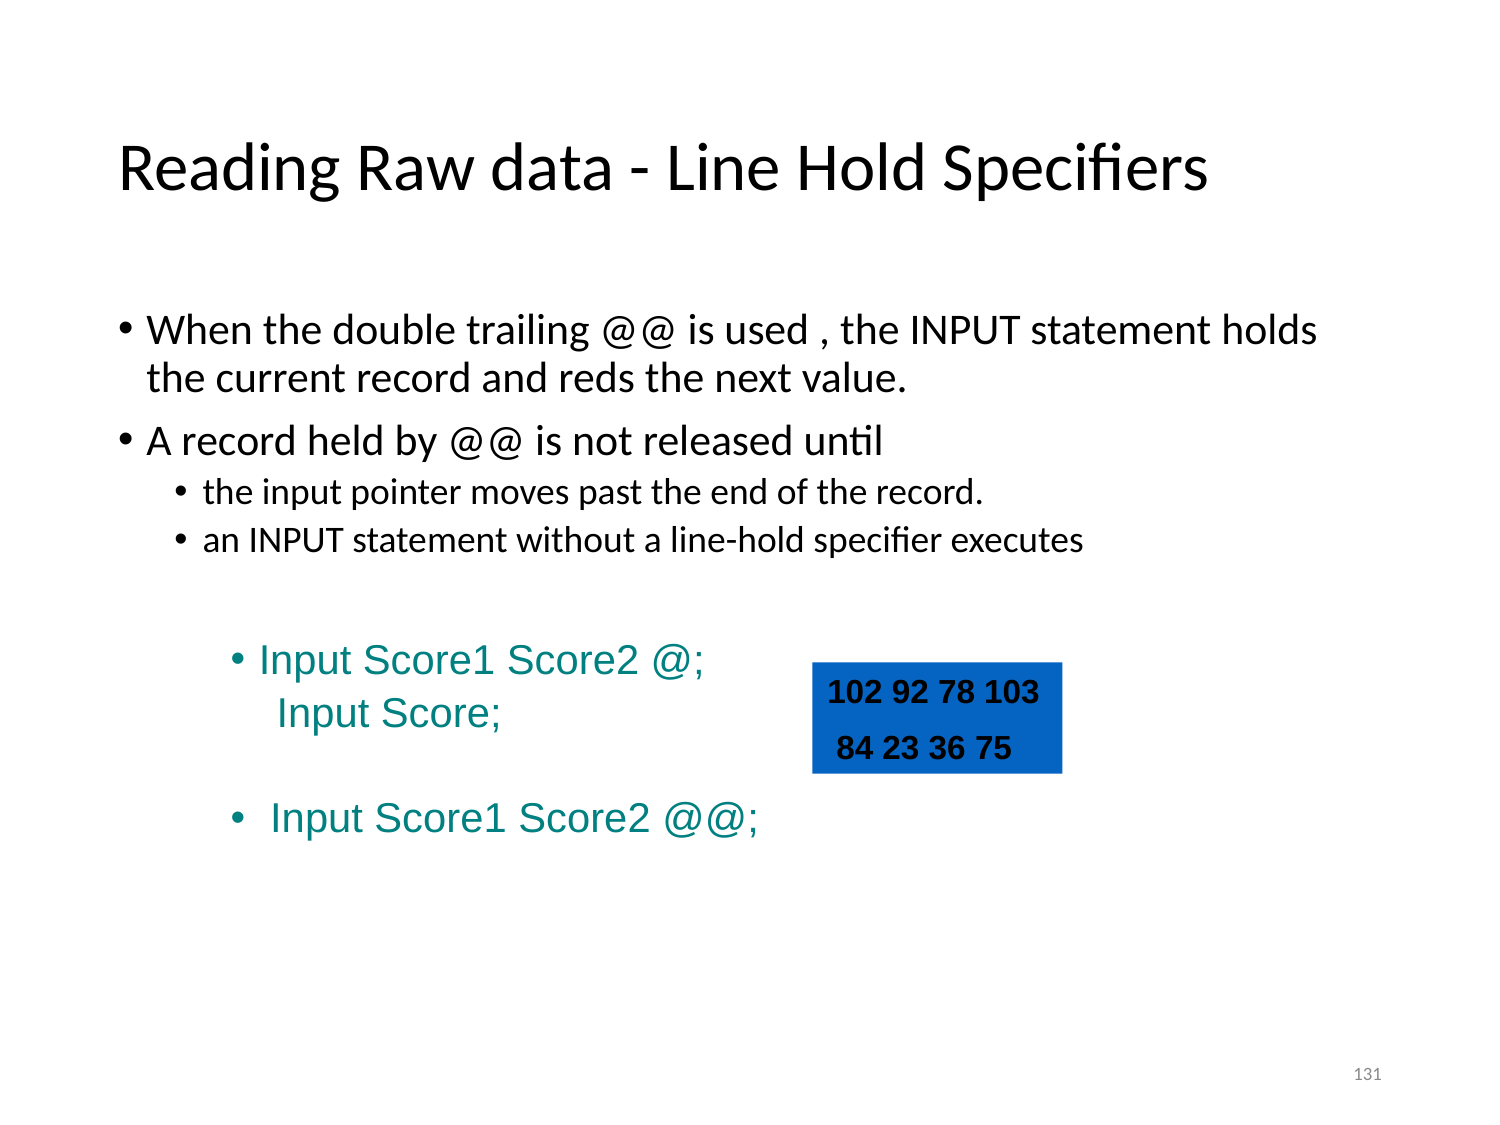

# Reading Raw data - Line Hold Specifiers
When the double trailing @@ is used , the INPUT statement holds the current record and reds the next value.
A record held by @@ is not released until
the input pointer moves past the end of the record.
an INPUT statement without a line-hold specifier executes

Input Score1 Score2 @;
    Input Score;

 Input Score1 Score2 @@;

102 92 78 103
 84 23 36 75
131